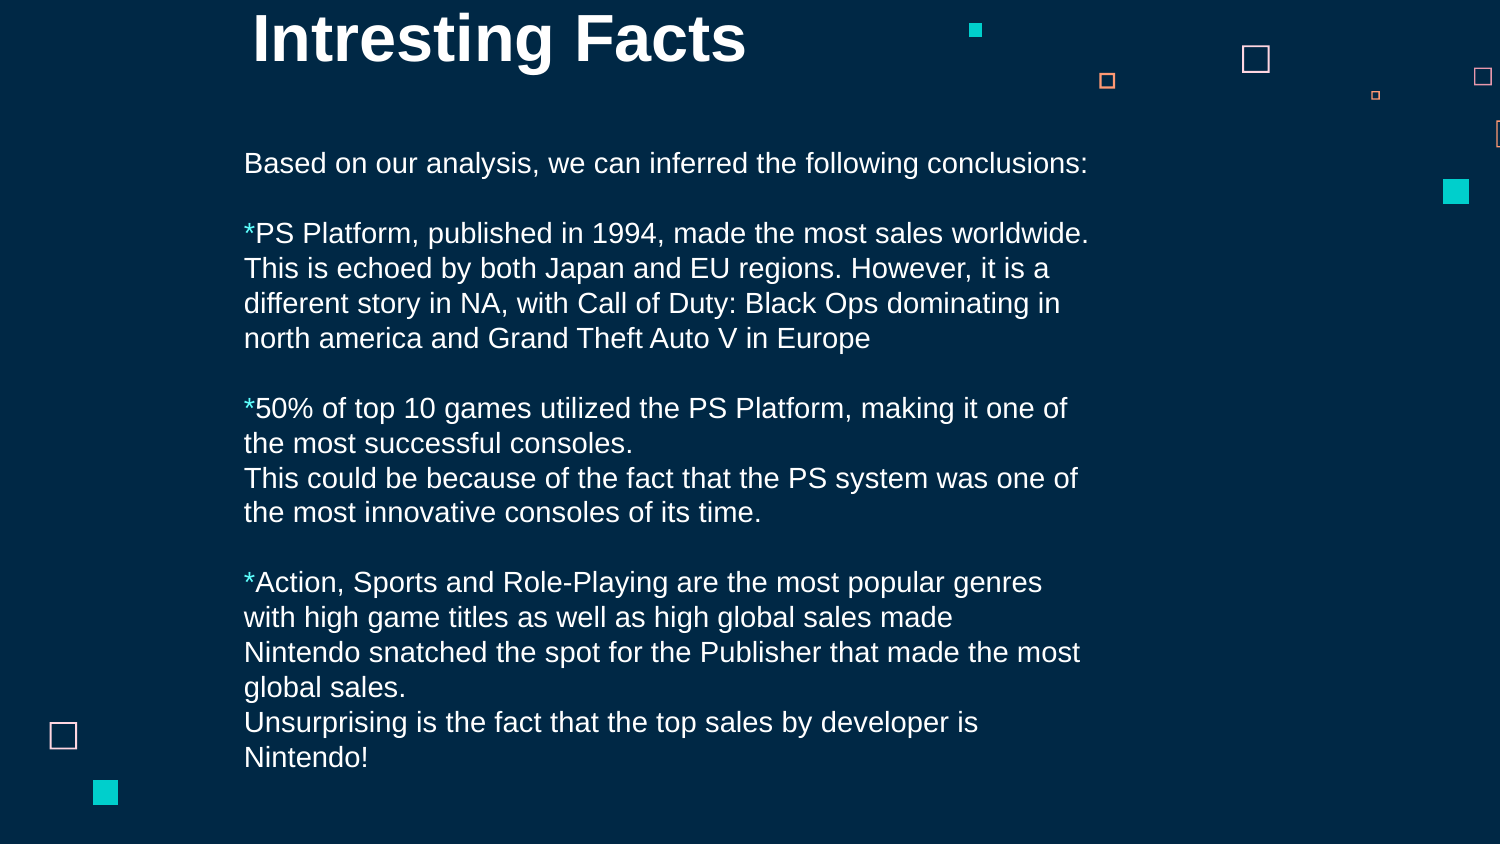

Intresting Facts
Based on our analysis, we can inferred the following conclusions:
*PS Platform, published in 1994, made the most sales worldwide.
This is echoed by both Japan and EU regions. However, it is a different story in NA, with Call of Duty: Black Ops dominating in north america and Grand Theft Auto V in Europe
*50% of top 10 games utilized the PS Platform, making it one of the most successful consoles.
This could be because of the fact that the PS system was one of the most innovative consoles of its time.
*Action, Sports and Role-Playing are the most popular genres with high game titles as well as high global sales made
Nintendo snatched the spot for the Publisher that made the most global sales.
Unsurprising is the fact that the top sales by developer is Nintendo!